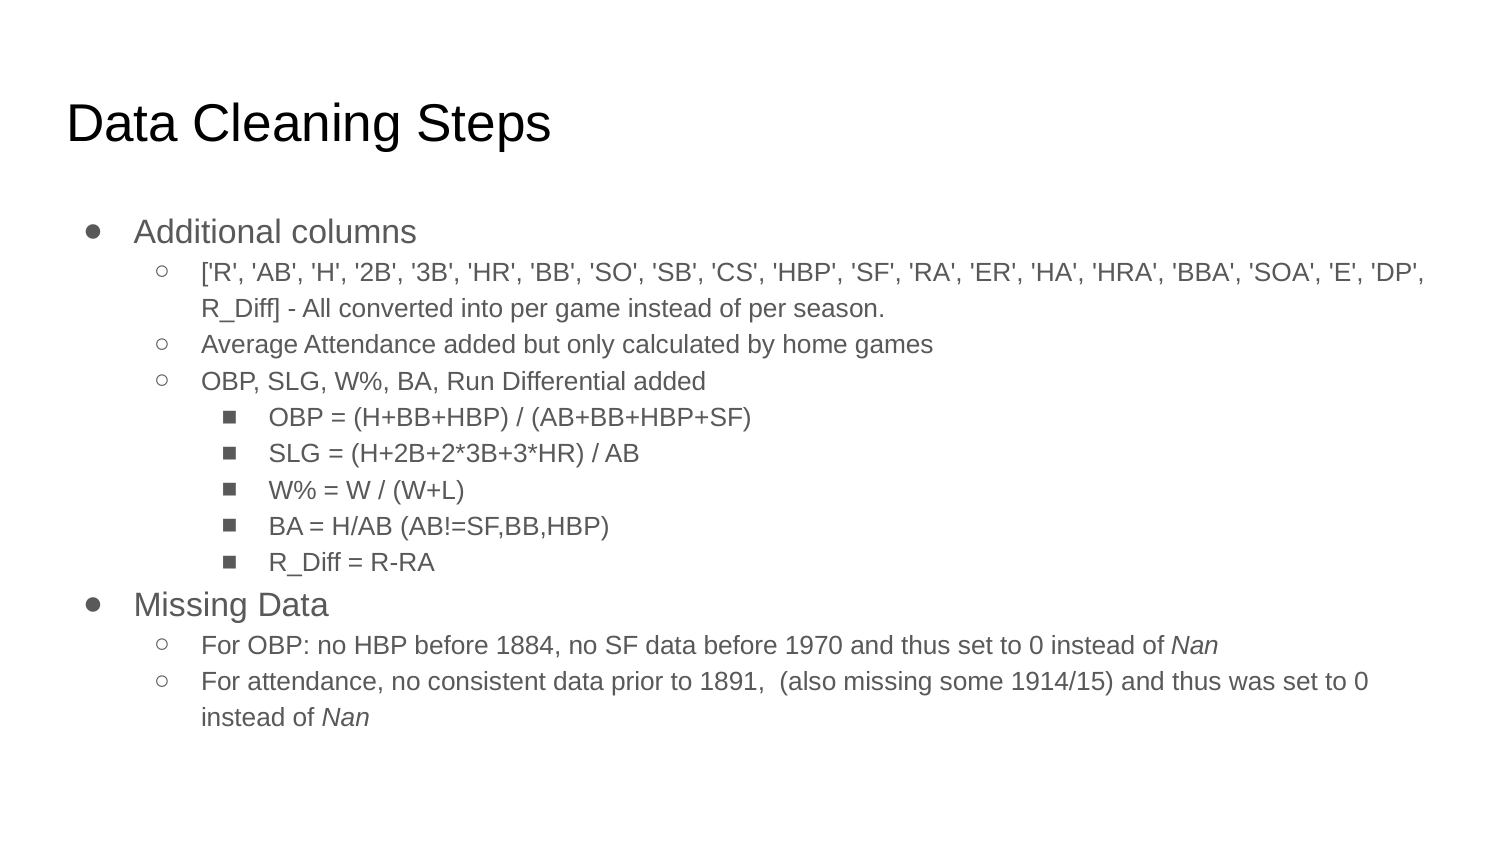

# Data Cleaning Steps
Additional columns
['R', 'AB', 'H', '2B', '3B', 'HR', 'BB', 'SO', 'SB', 'CS', 'HBP', 'SF', 'RA', 'ER', 'HA', 'HRA', 'BBA', 'SOA', 'E', 'DP', R_Diff] - All converted into per game instead of per season.
Average Attendance added but only calculated by home games
OBP, SLG, W%, BA, Run Differential added
OBP = (H+BB+HBP) / (AB+BB+HBP+SF)
SLG = (H+2B+2*3B+3*HR) / AB
W% = W / (W+L)
BA = H/AB (AB!=SF,BB,HBP)
R_Diff = R-RA
Missing Data
For OBP: no HBP before 1884, no SF data before 1970 and thus set to 0 instead of Nan
For attendance, no consistent data prior to 1891,  (also missing some 1914/15) and thus was set to 0 instead of Nan